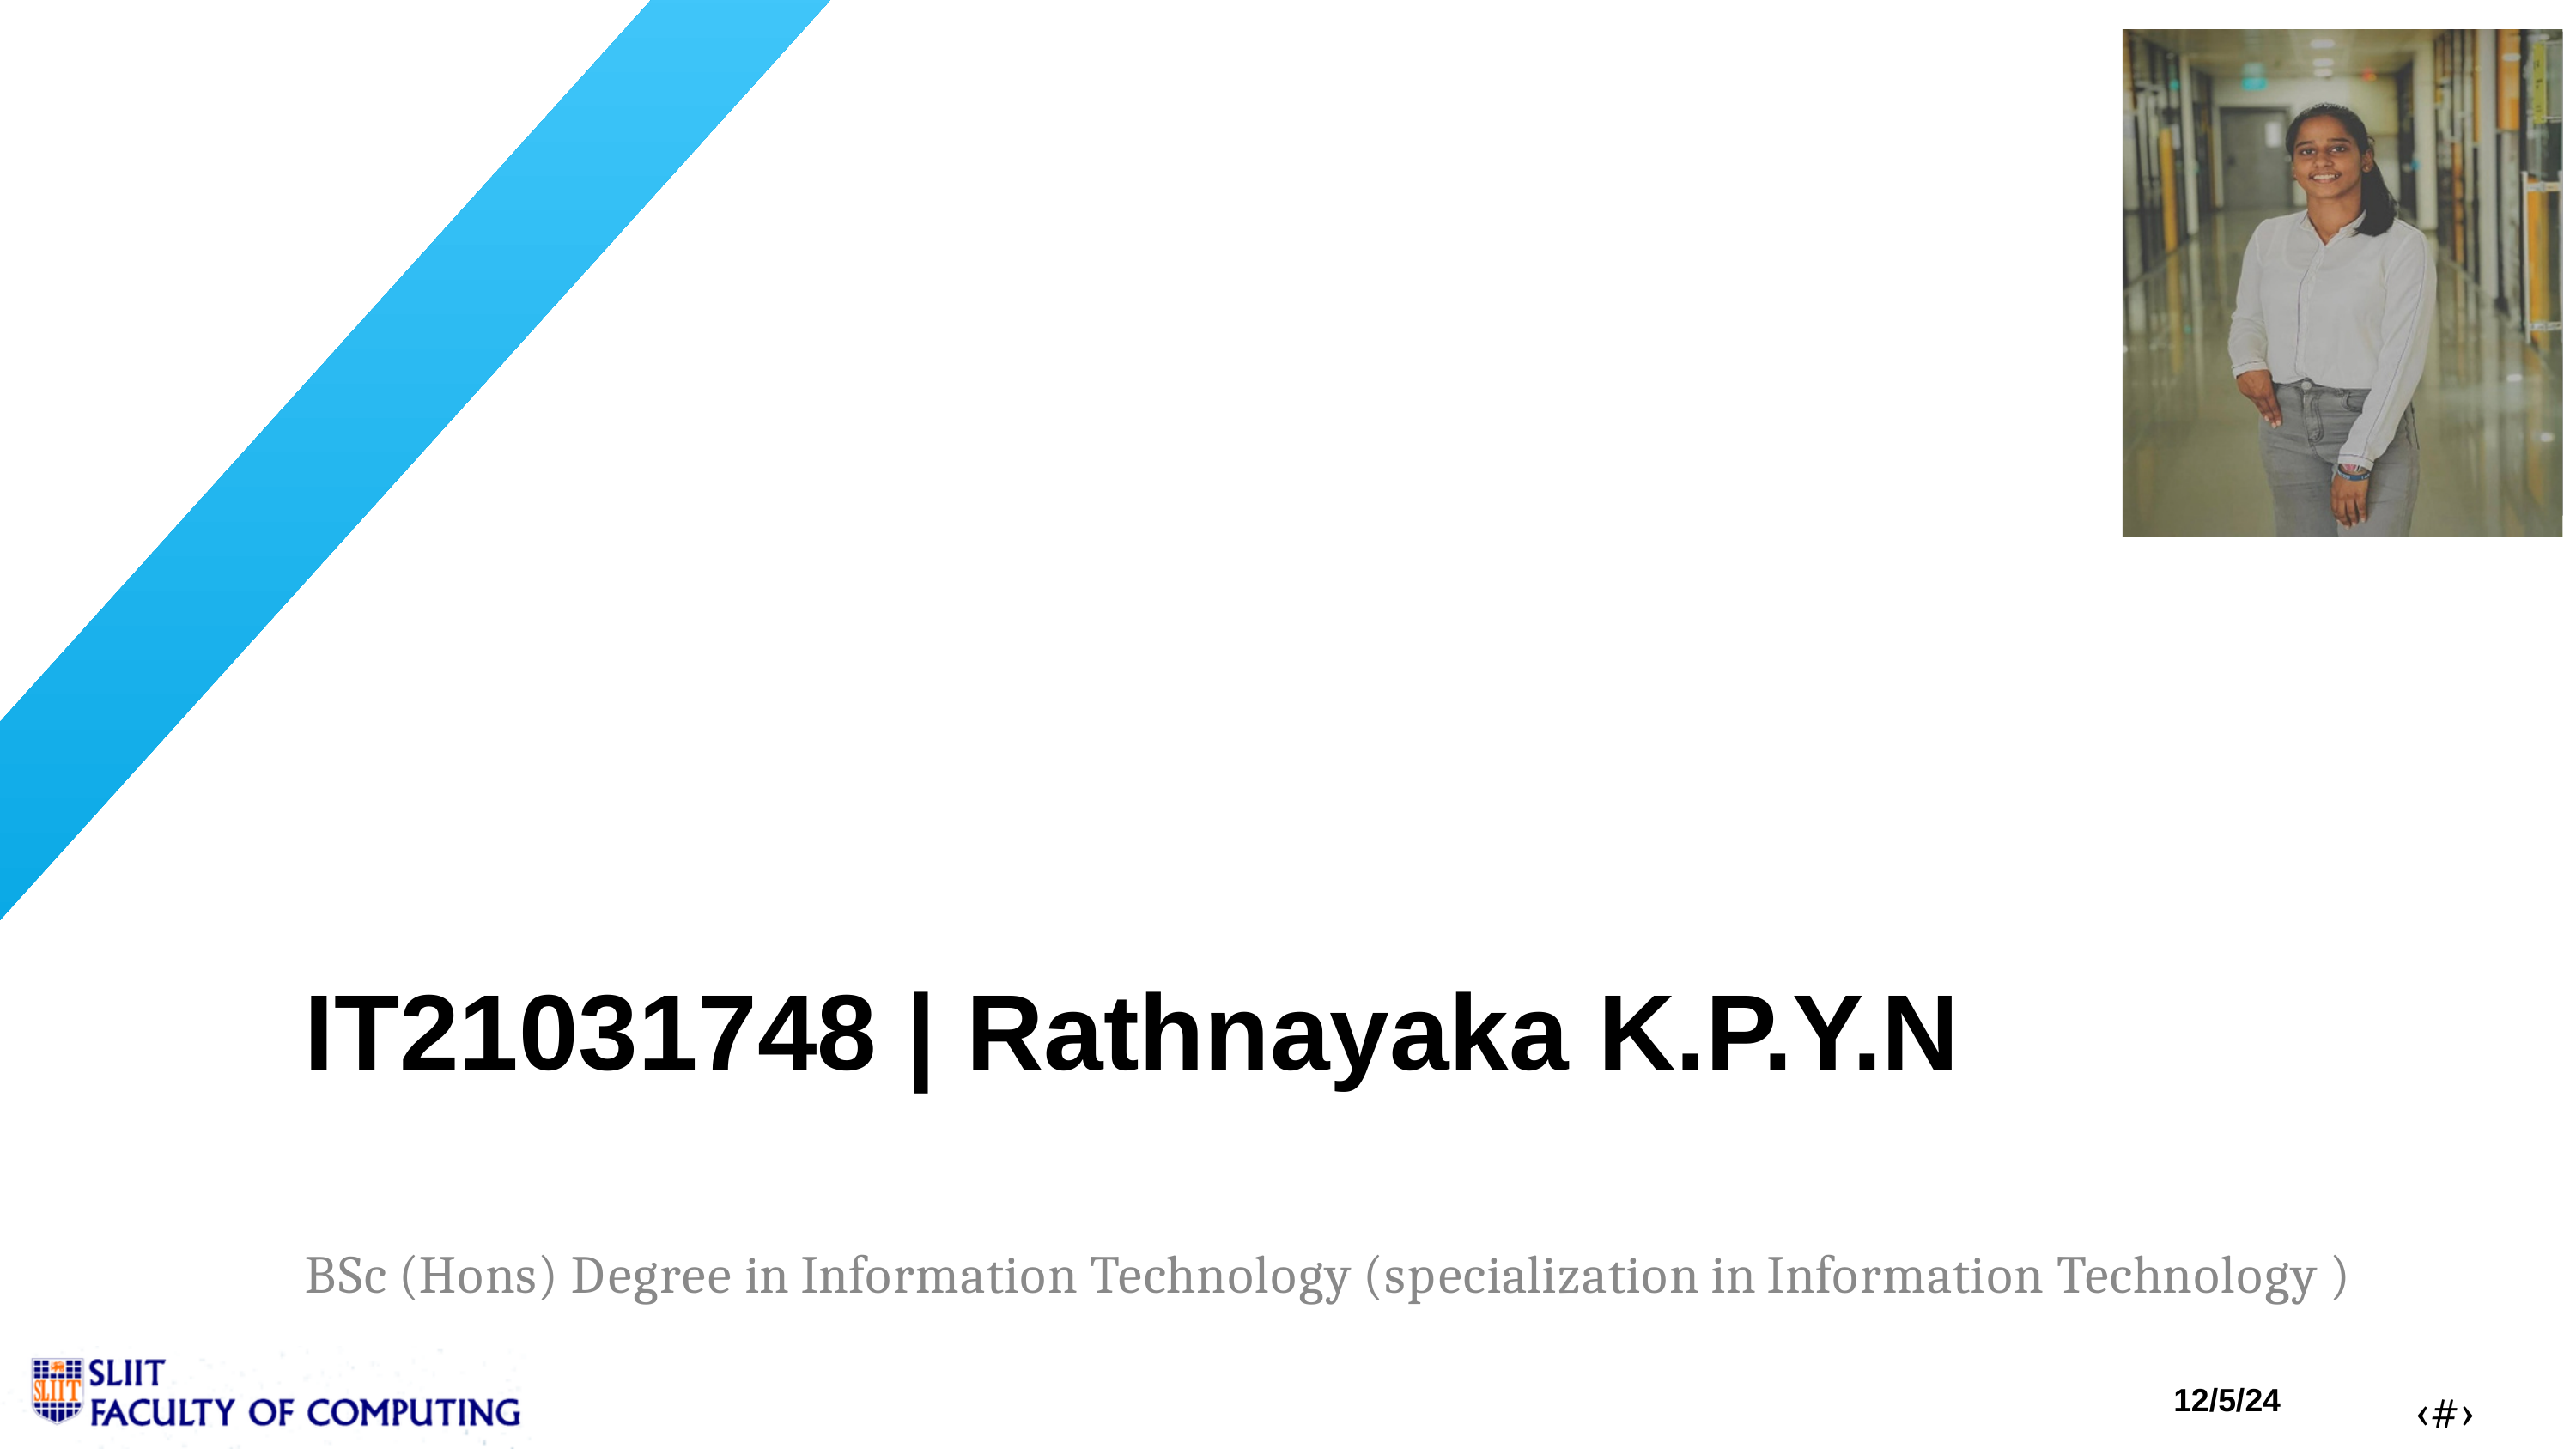

Student Must add a professional photo to this cage

BSc (Hons) Degree in Information Technology (specialization in Information Technology )

IT21031748 | Rathnayaka K.P.Y.N

‹#›

12/5/24